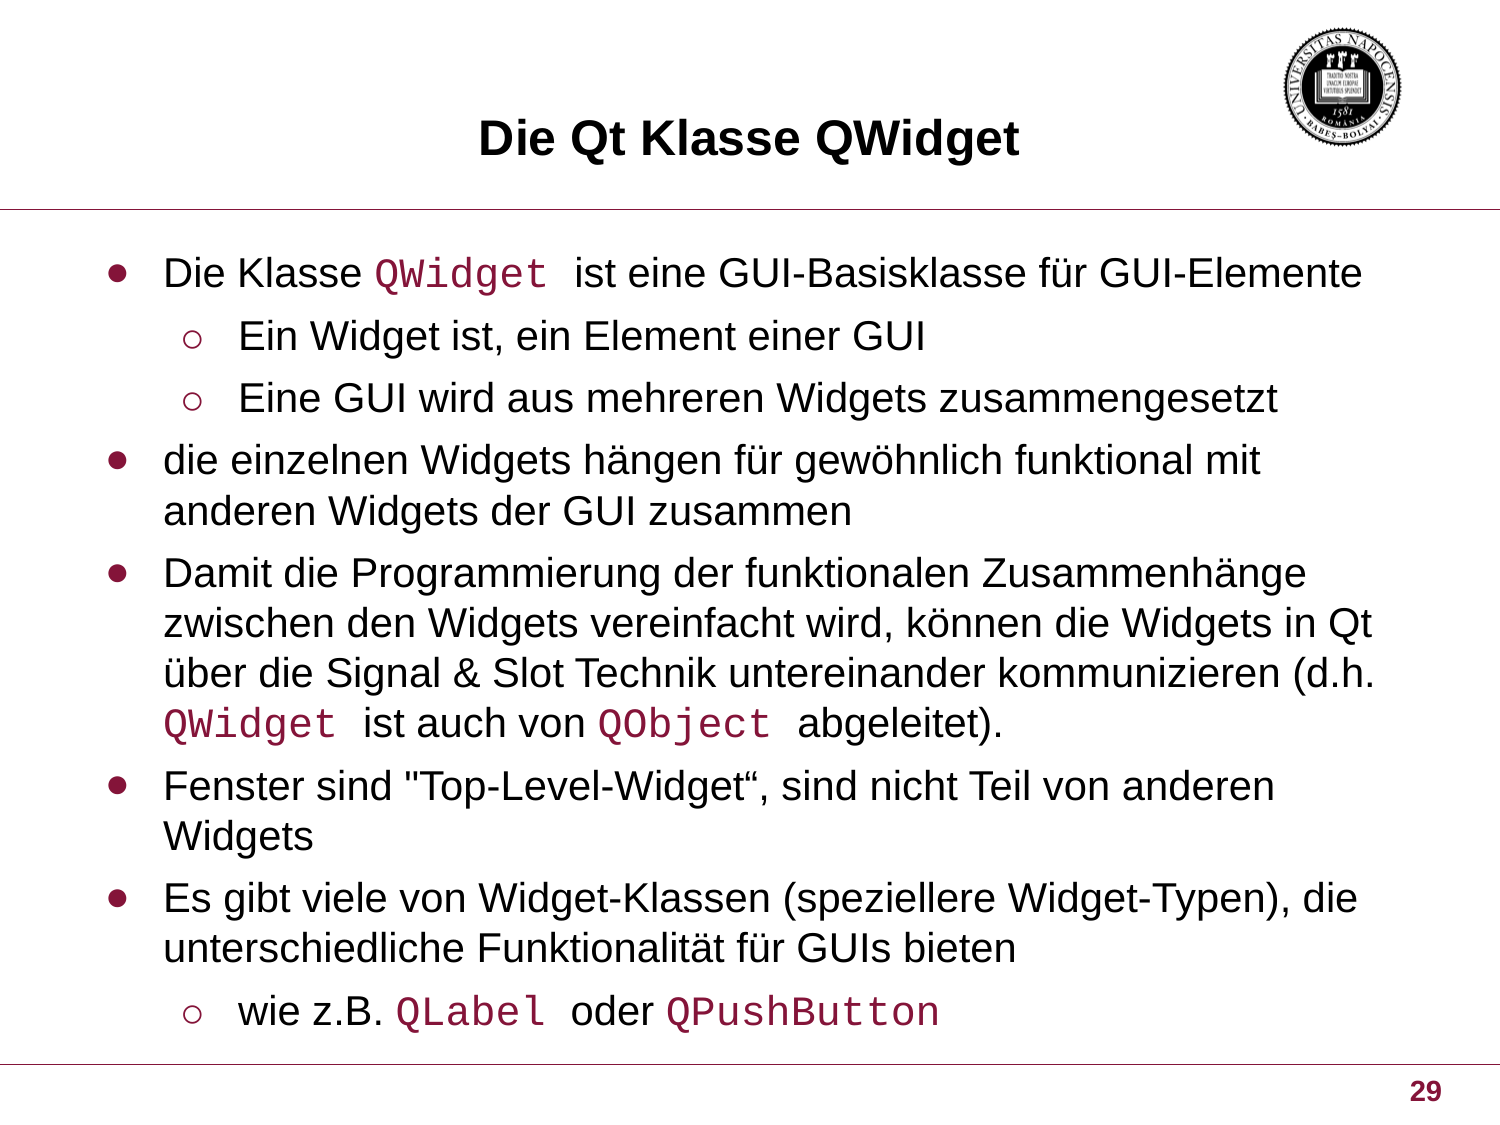

# Die Qt Klasse QWidget
Die Klasse QWidget ist eine GUI-Basisklasse für GUI-Elemente
Ein Widget ist, ein Element einer GUI
Eine GUI wird aus mehreren Widgets zusammengesetzt
die einzelnen Widgets hängen für gewöhnlich funktional mit anderen Widgets der GUI zusammen
Damit die Programmierung der funktionalen Zusammenhänge zwischen den Widgets vereinfacht wird, können die Widgets in Qt über die Signal & Slot Technik untereinander kommunizieren (d.h. QWidget ist auch von QObject abgeleitet).
Fenster sind "Top-Level-Widget“, sind nicht Teil von anderen Widgets
Es gibt viele von Widget-Klassen (speziellere Widget-Typen), die unterschiedliche Funktionalität für GUIs bieten
wie z.B. QLabel oder QPushButton
29